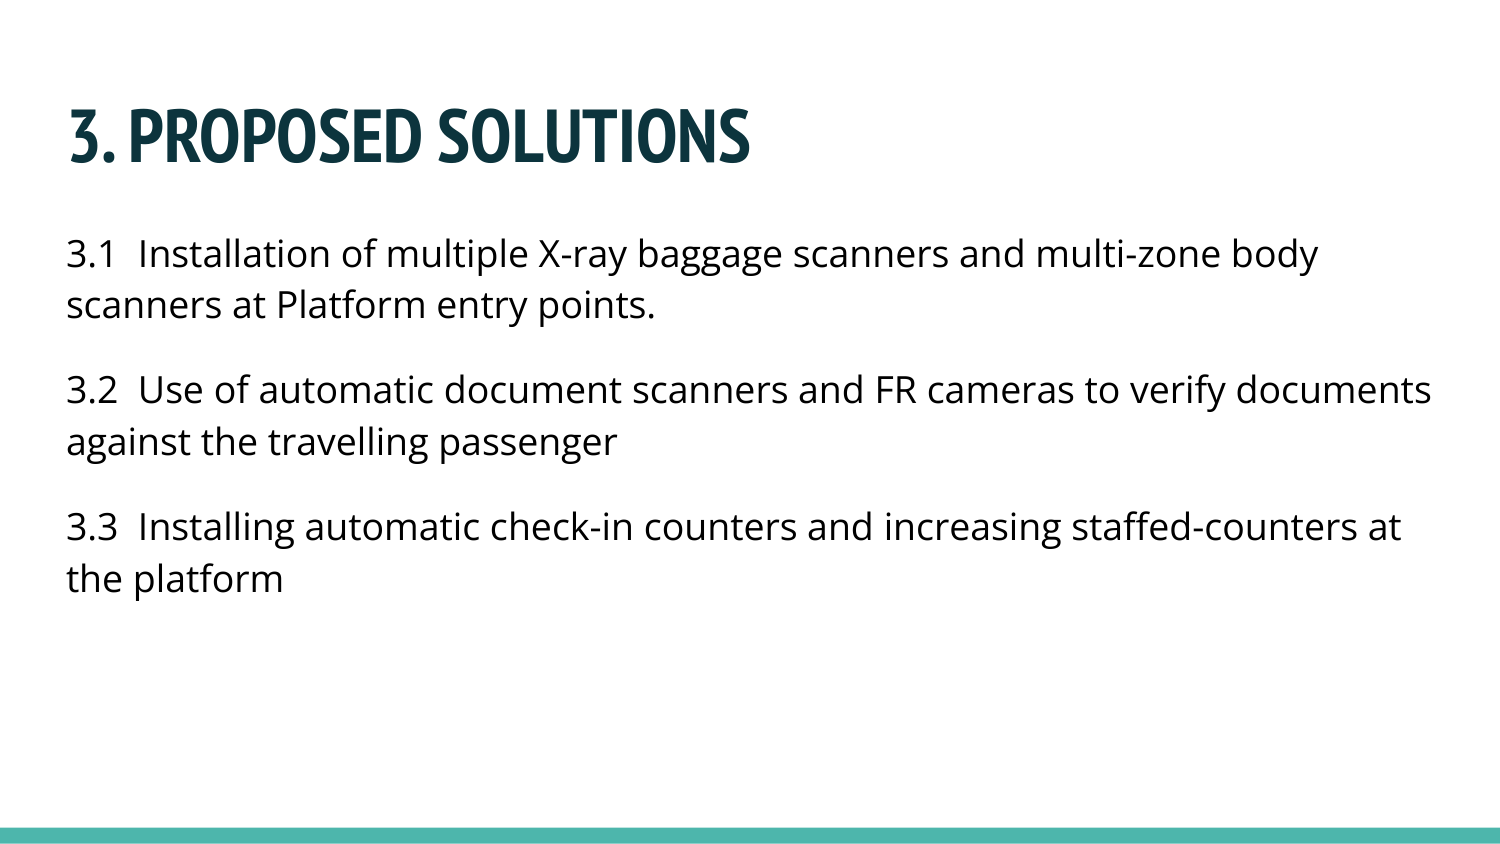

# 3. PROPOSED SOLUTIONS
3.1  Installation of multiple X-ray baggage scanners and multi-zone body scanners at Platform entry points.
3.2  Use of automatic document scanners and FR cameras to verify documents against the travelling passenger
3.3  Installing automatic check-in counters and increasing staffed-counters at the platform